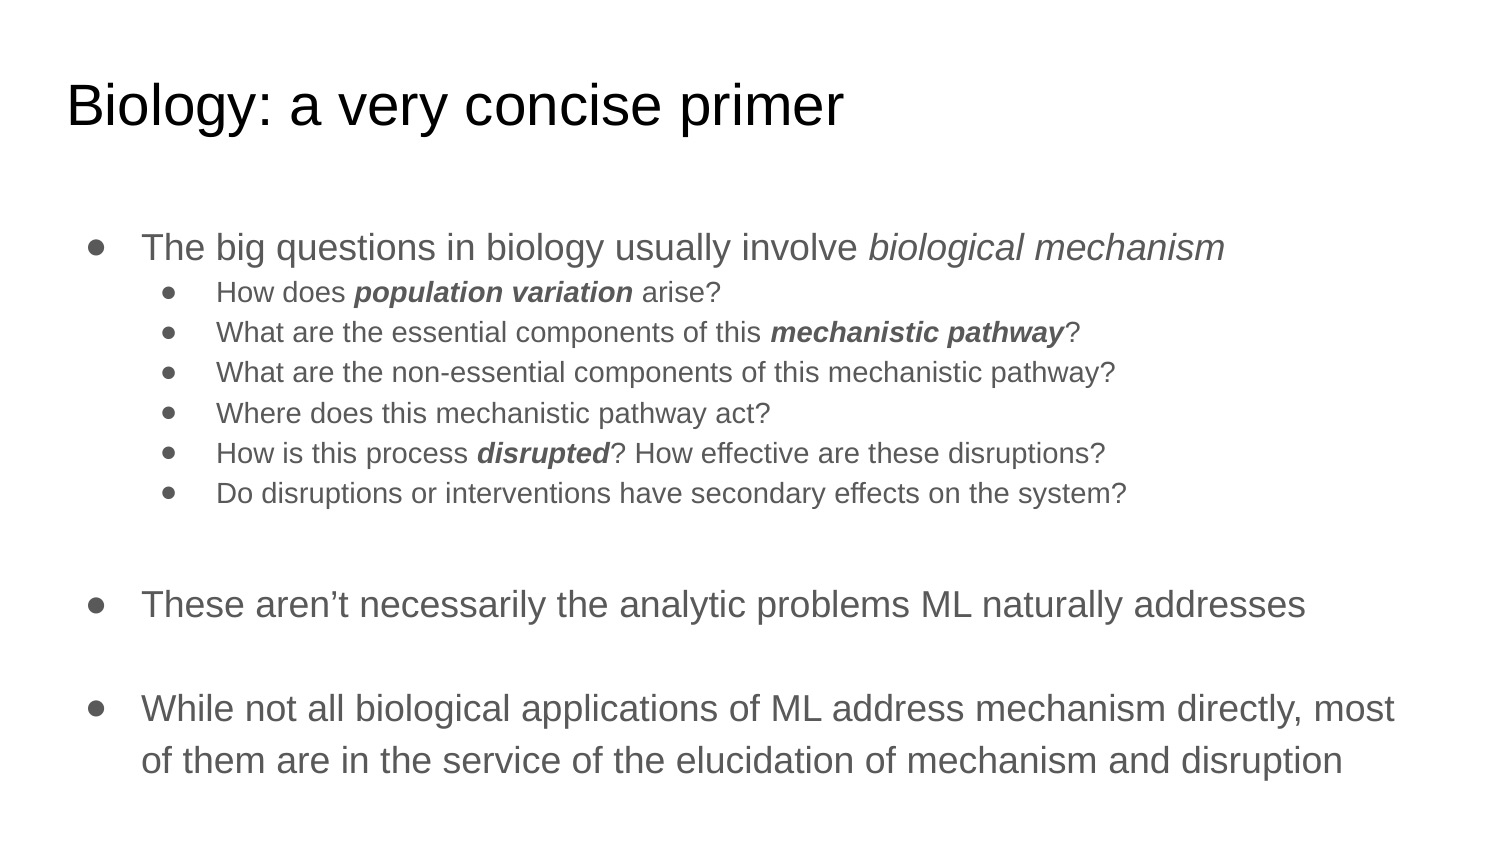

# Biology: a very concise primer
The big questions in biology usually involve biological mechanism
How does population variation arise?
What are the essential components of this mechanistic pathway?
What are the non-essential components of this mechanistic pathway?
Where does this mechanistic pathway act?
How is this process disrupted? How effective are these disruptions?
Do disruptions or interventions have secondary effects on the system?

These aren’t necessarily the analytic problems ML naturally addresses

While not all biological applications of ML address mechanism directly, most of them are in the service of the elucidation of mechanism and disruption